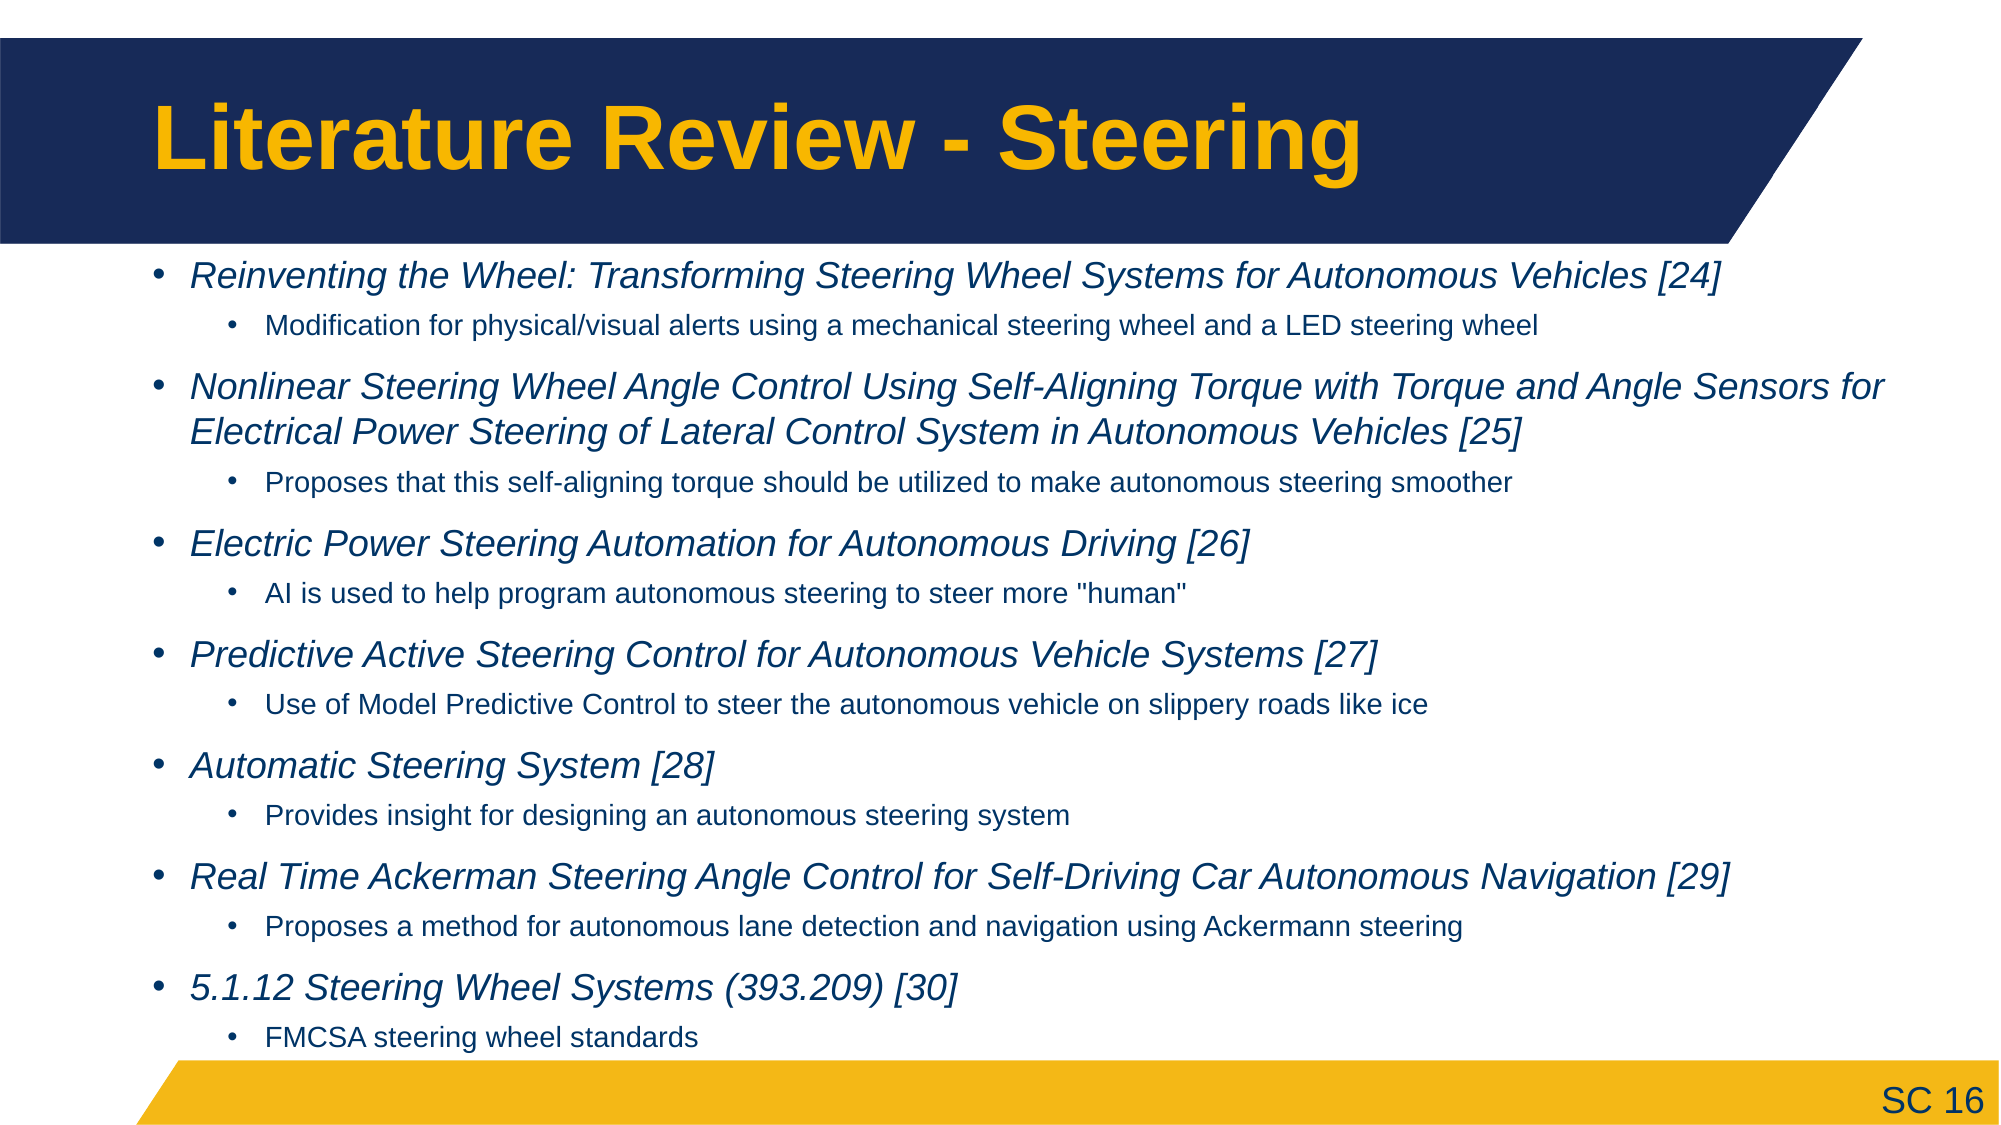

# Literature Review - Steering
Reinventing the Wheel: Transforming Steering Wheel Systems for Autonomous Vehicles [24]
Modification for physical/visual alerts using a mechanical steering wheel and a LED steering wheel
Nonlinear Steering Wheel Angle Control Using Self-Aligning Torque with Torque and Angle Sensors for Electrical Power Steering of Lateral Control System in Autonomous Vehicles [25]
Proposes that this self-aligning torque should be utilized to make autonomous steering smoother
Electric Power Steering Automation for Autonomous Driving [26]
AI is used to help program autonomous steering to steer more "human"
Predictive Active Steering Control for Autonomous Vehicle Systems [27]
Use of Model Predictive Control to steer the autonomous vehicle on slippery roads like ice
Automatic Steering System [28]
Provides insight for designing an autonomous steering system
Real Time Ackerman Steering Angle Control for Self-Driving Car Autonomous Navigation [29]
Proposes a method for autonomous lane detection and navigation using Ackermann steering
5.1.12 Steering Wheel Systems (393.209) [30]
FMCSA steering wheel standards

SC 16